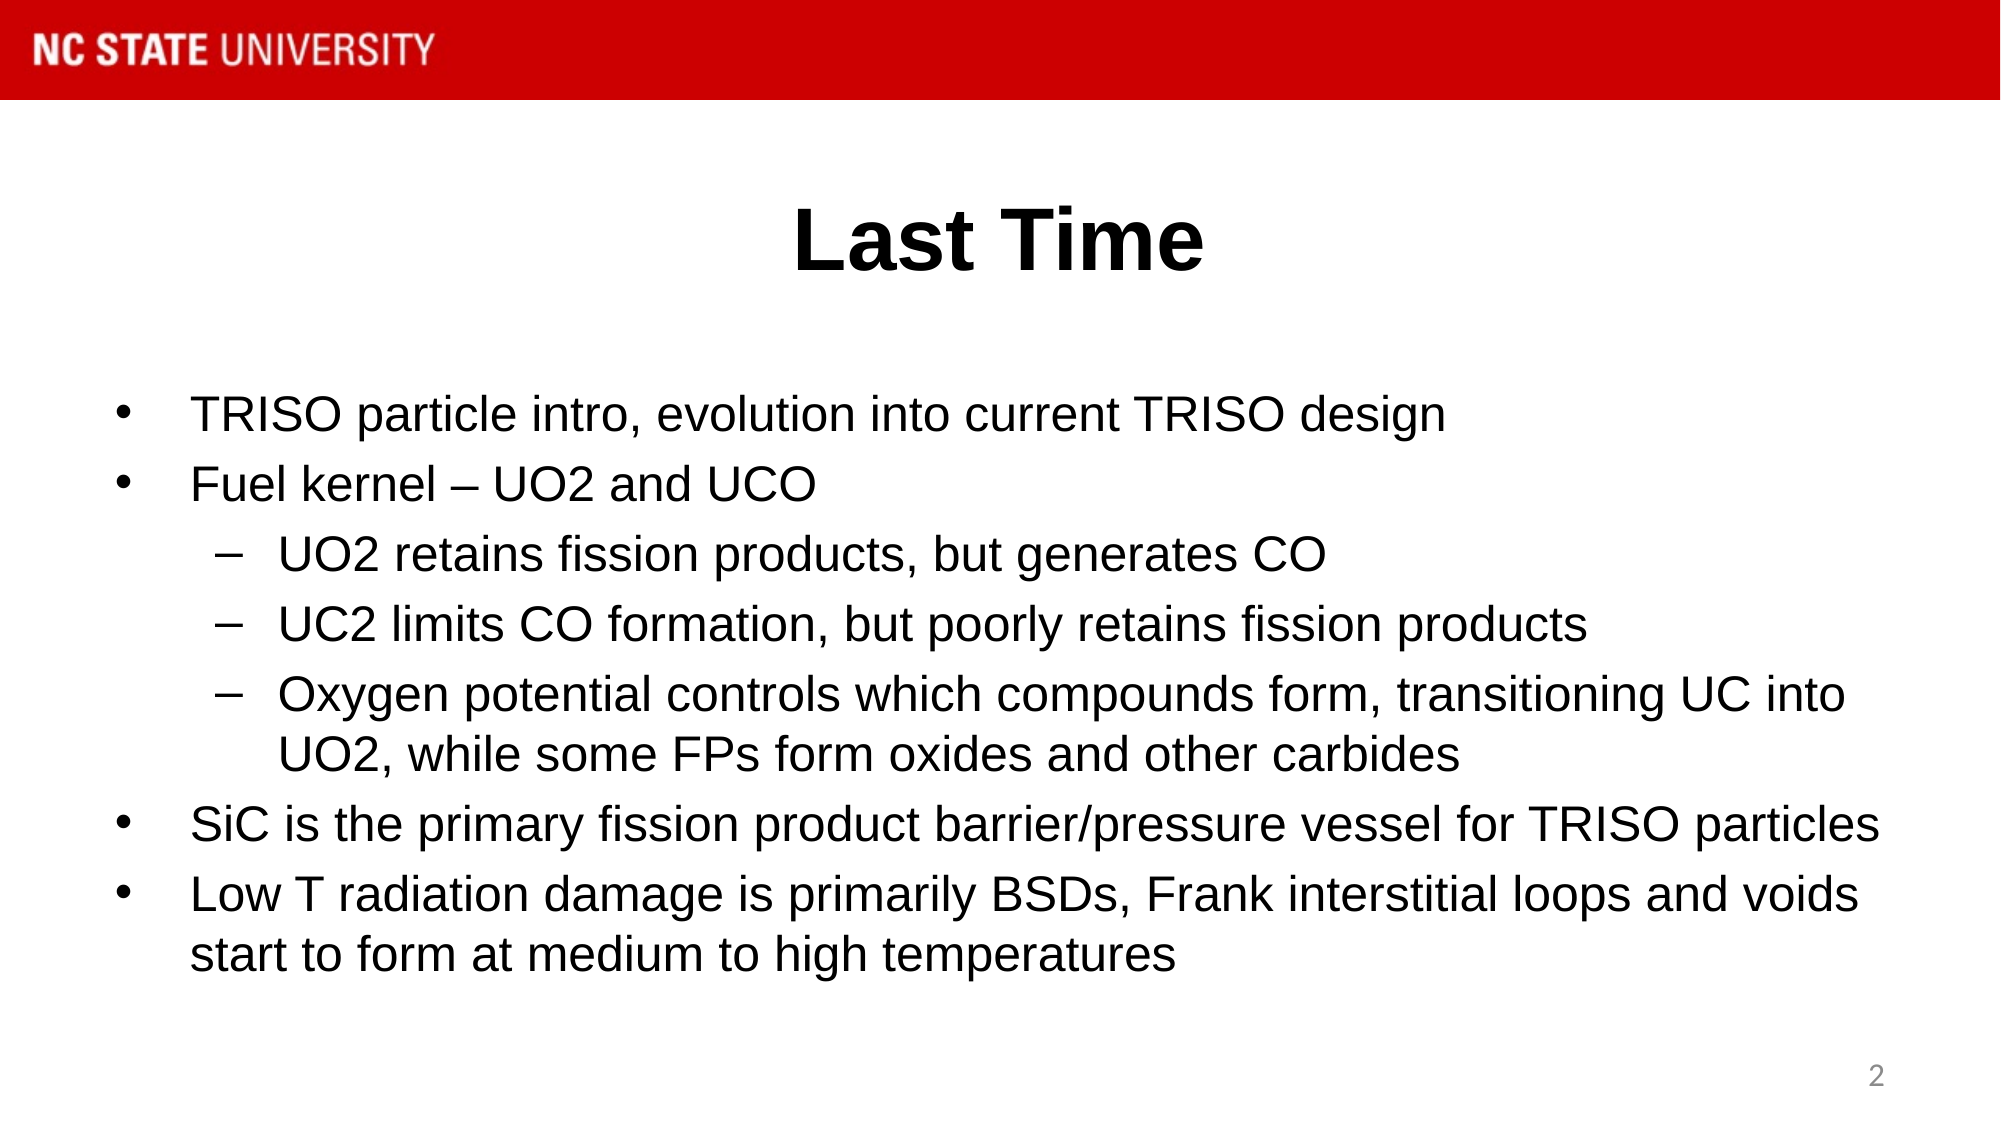

# Last Time
TRISO particle intro, evolution into current TRISO design
Fuel kernel – UO2 and UCO
UO2 retains fission products, but generates CO
UC2 limits CO formation, but poorly retains fission products
Oxygen potential controls which compounds form, transitioning UC into UO2, while some FPs form oxides and other carbides
SiC is the primary fission product barrier/pressure vessel for TRISO particles
Low T radiation damage is primarily BSDs, Frank interstitial loops and voids start to form at medium to high temperatures

2